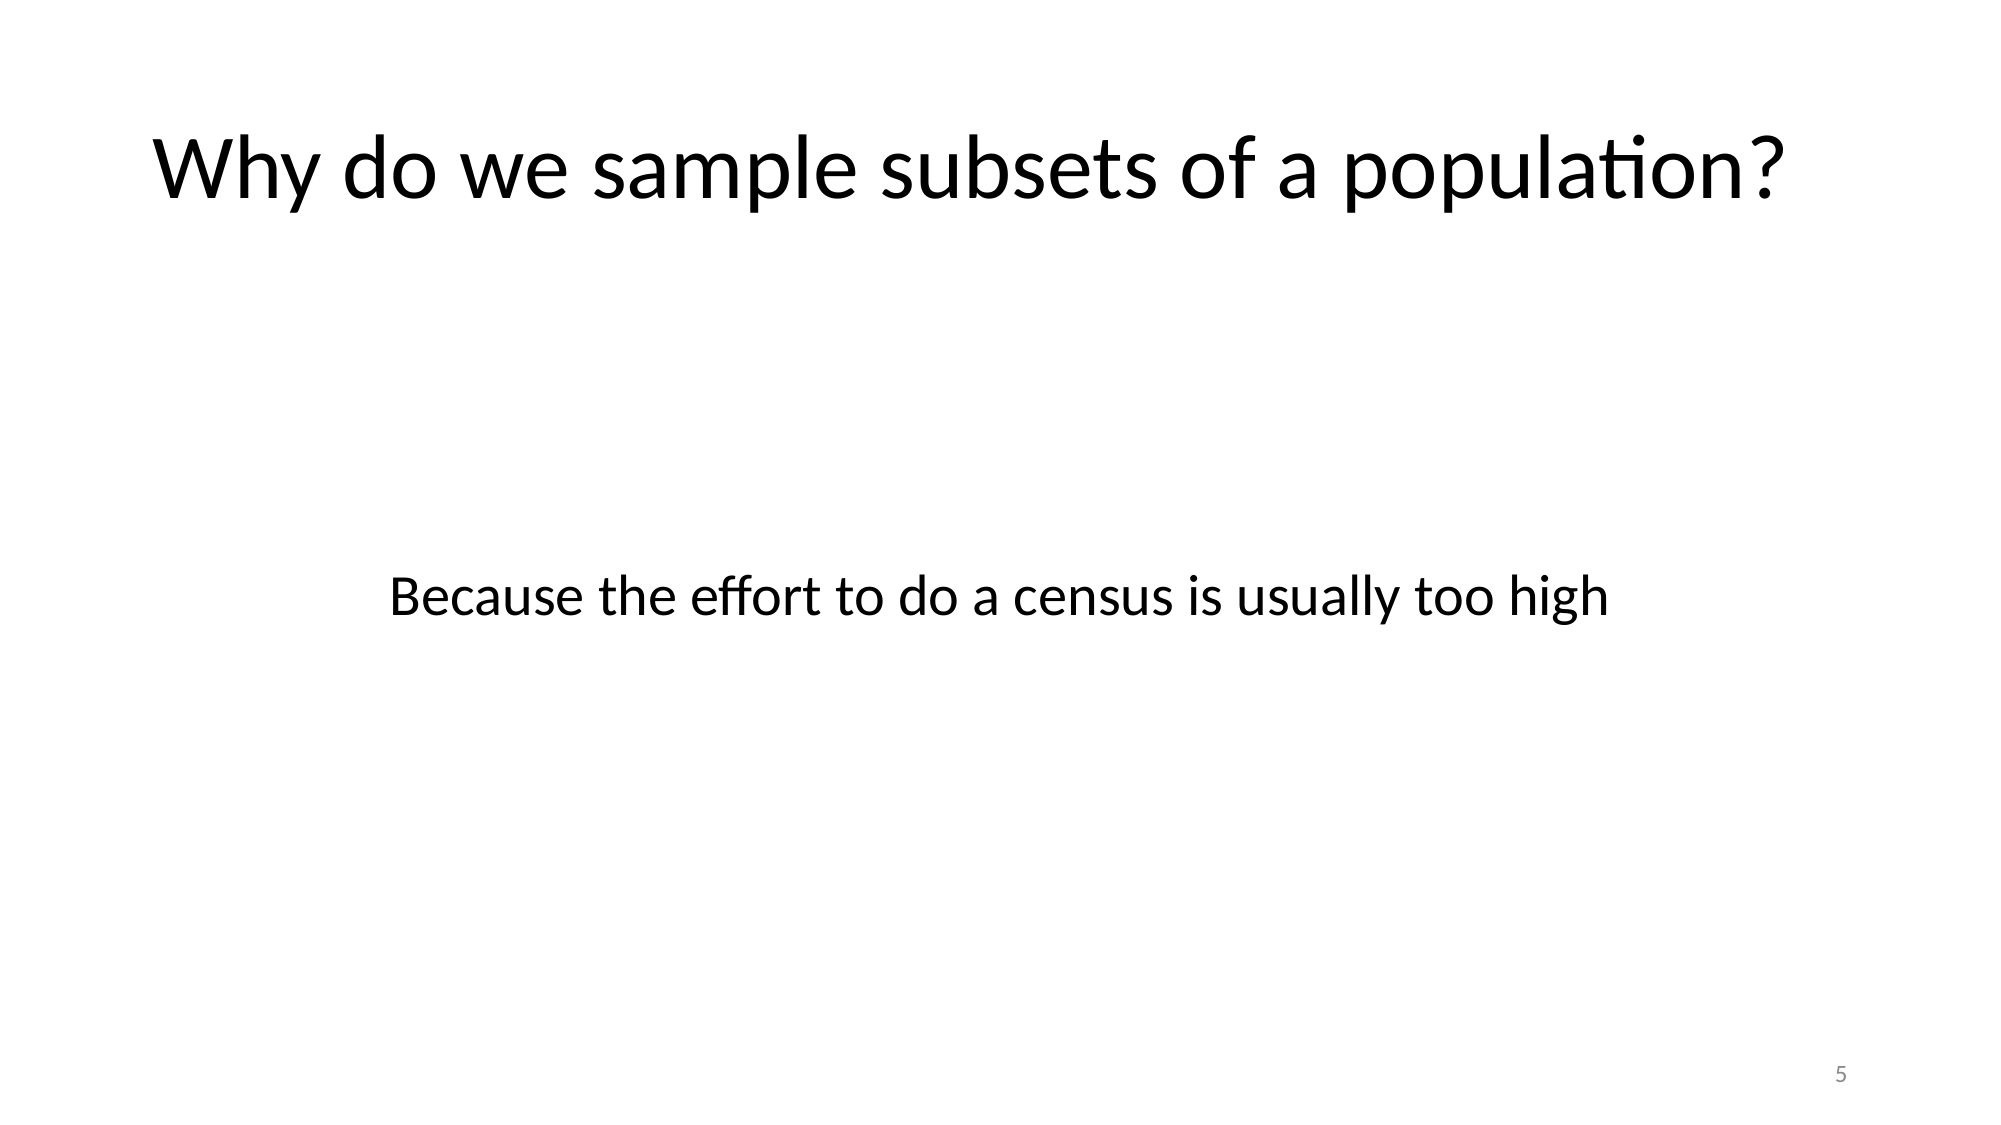

# Why do we sample subsets of a population?

Because the effort to do a census is usually too high
5